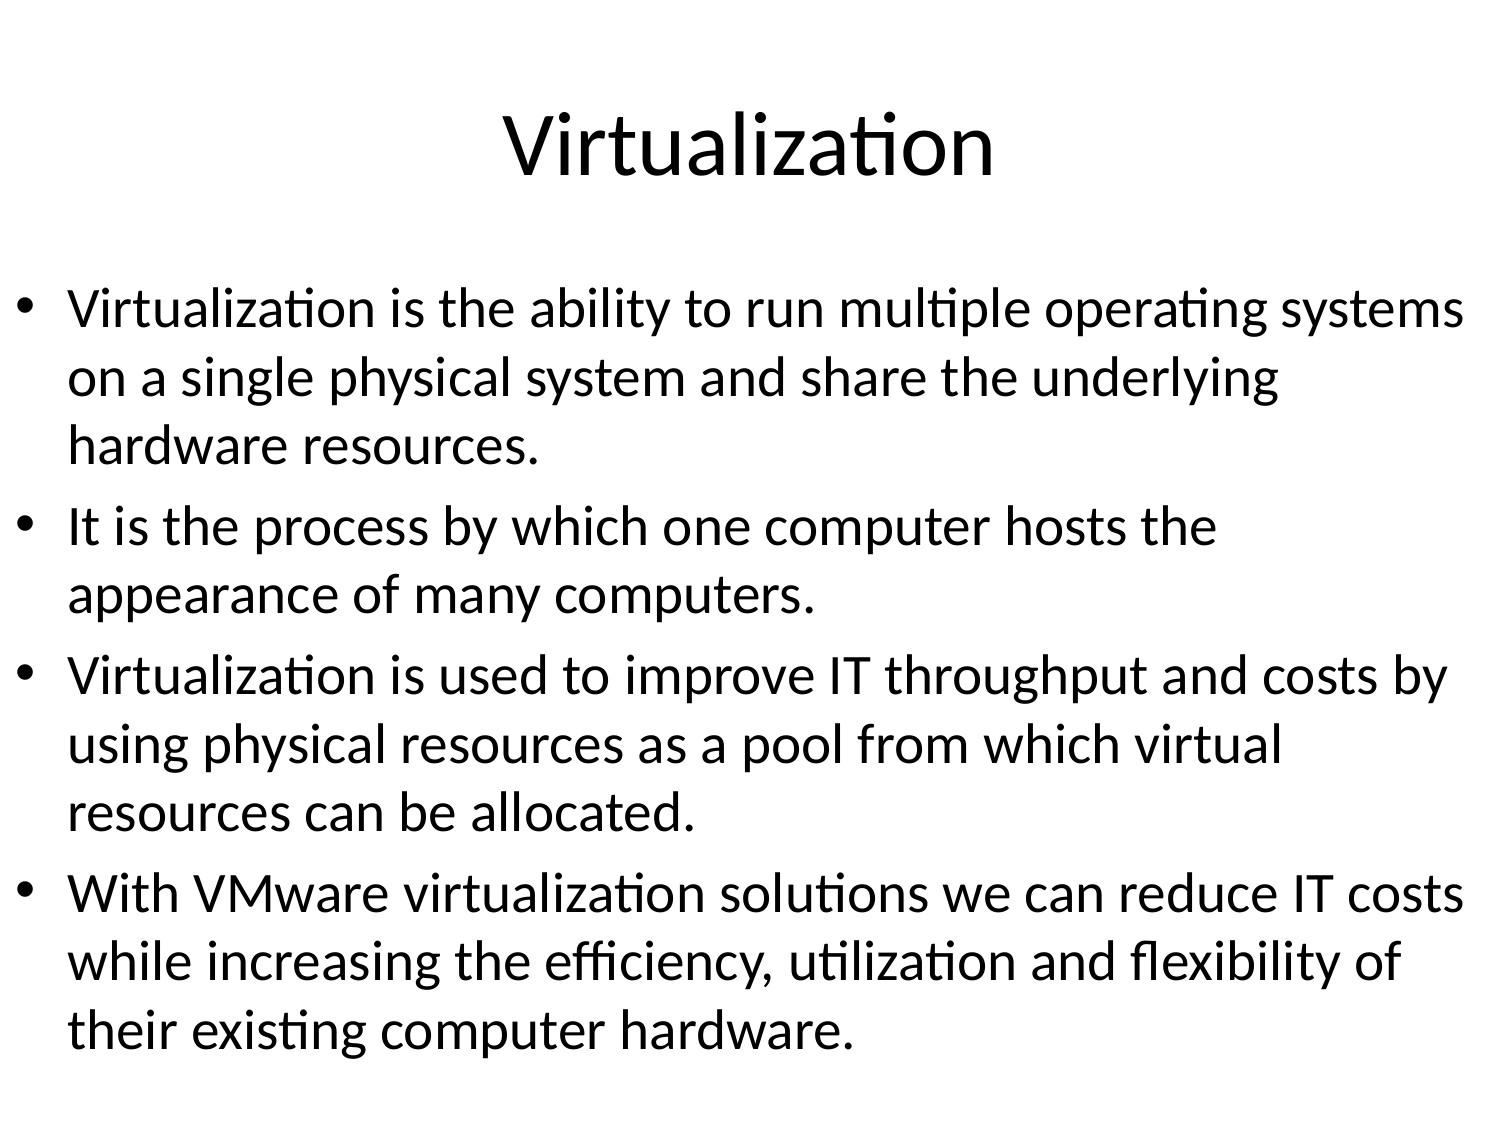

# Virtualization
Virtualization is the ability to run multiple operating systems on a single physical system and share the underlying hardware resources.
It is the process by which one computer hosts the appearance of many computers.
Virtualization is used to improve IT throughput and costs by using physical resources as a pool from which virtual resources can be allocated.
With VMware virtualization solutions we can reduce IT costs while increasing the efficiency, utilization and flexibility of their existing computer hardware.